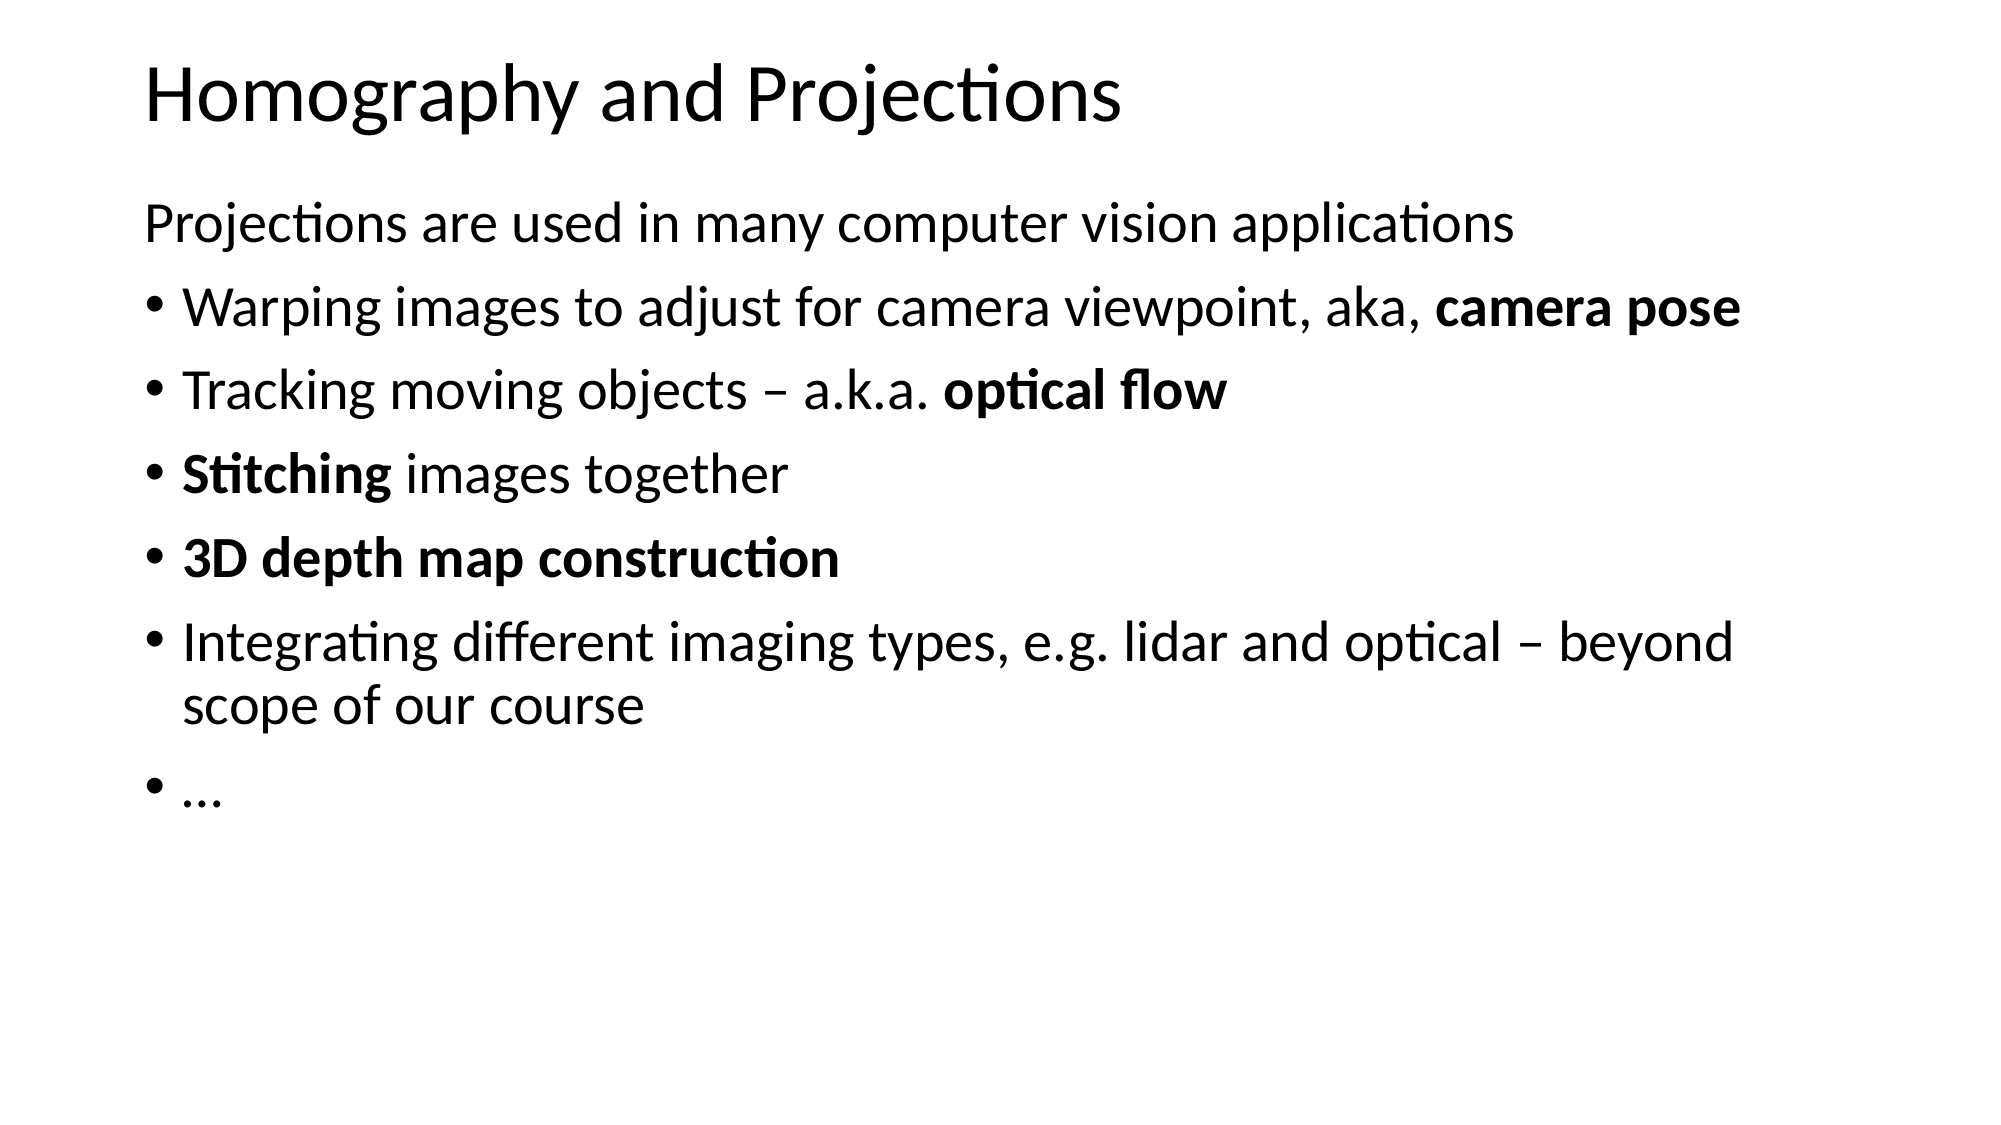

# Homography and Projections
Projections are used in many computer vision applications
Warping images to adjust for camera viewpoint, aka, camera pose
Tracking moving objects – a.k.a. optical flow
Stitching images together
3D depth map construction
Integrating different imaging types, e.g. lidar and optical – beyond scope of our course
…